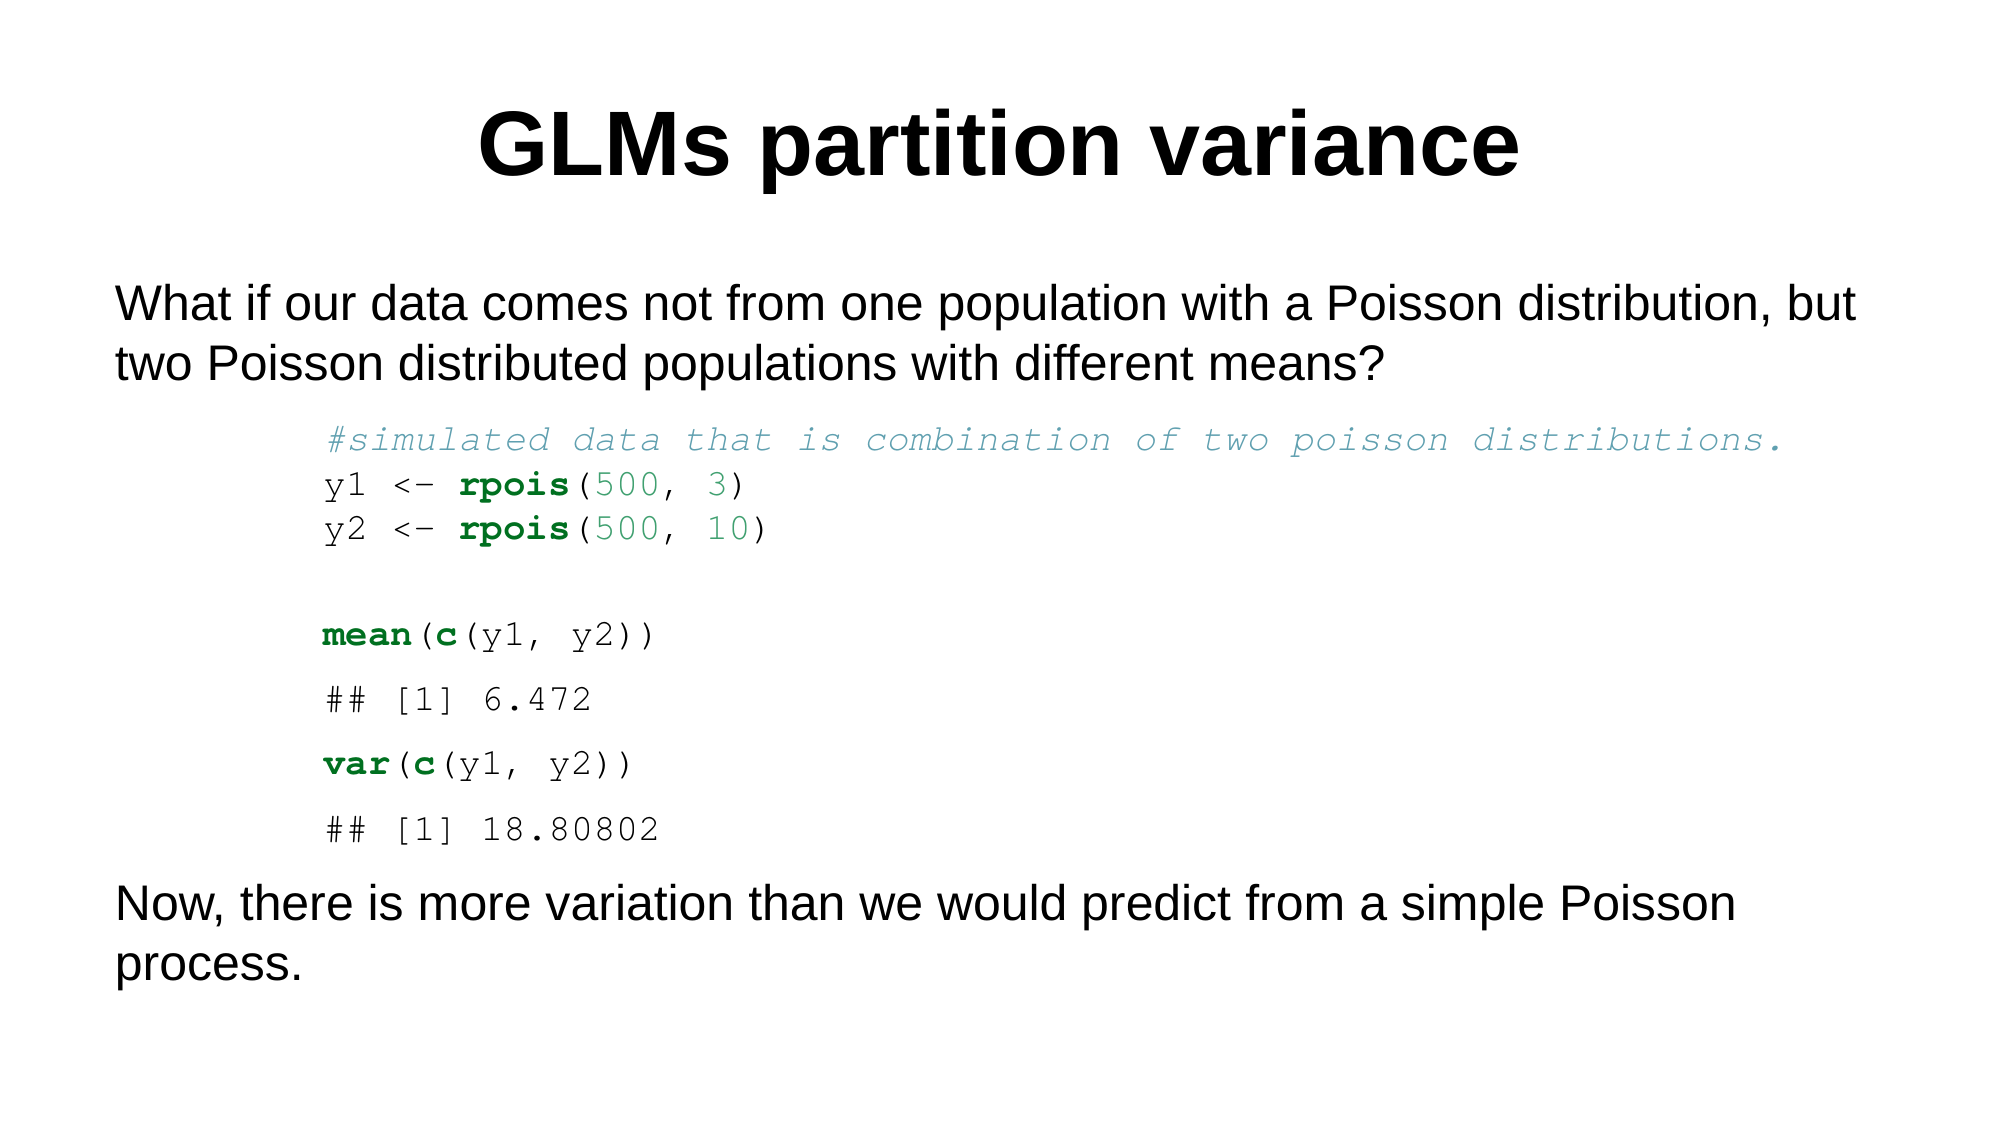

# GLMs partition variance
What if our data comes not from one population with a Poisson distribution, but two Poisson distributed populations with different means?
#simulated data that is combination of two poisson distributions.
y1 <- rpois(500, 3)
y2 <- rpois(500, 10)
mean(c(y1, y2))
## [1] 6.472
var(c(y1, y2))
## [1] 18.80802
Now, there is more variation than we would predict from a simple Poisson process.